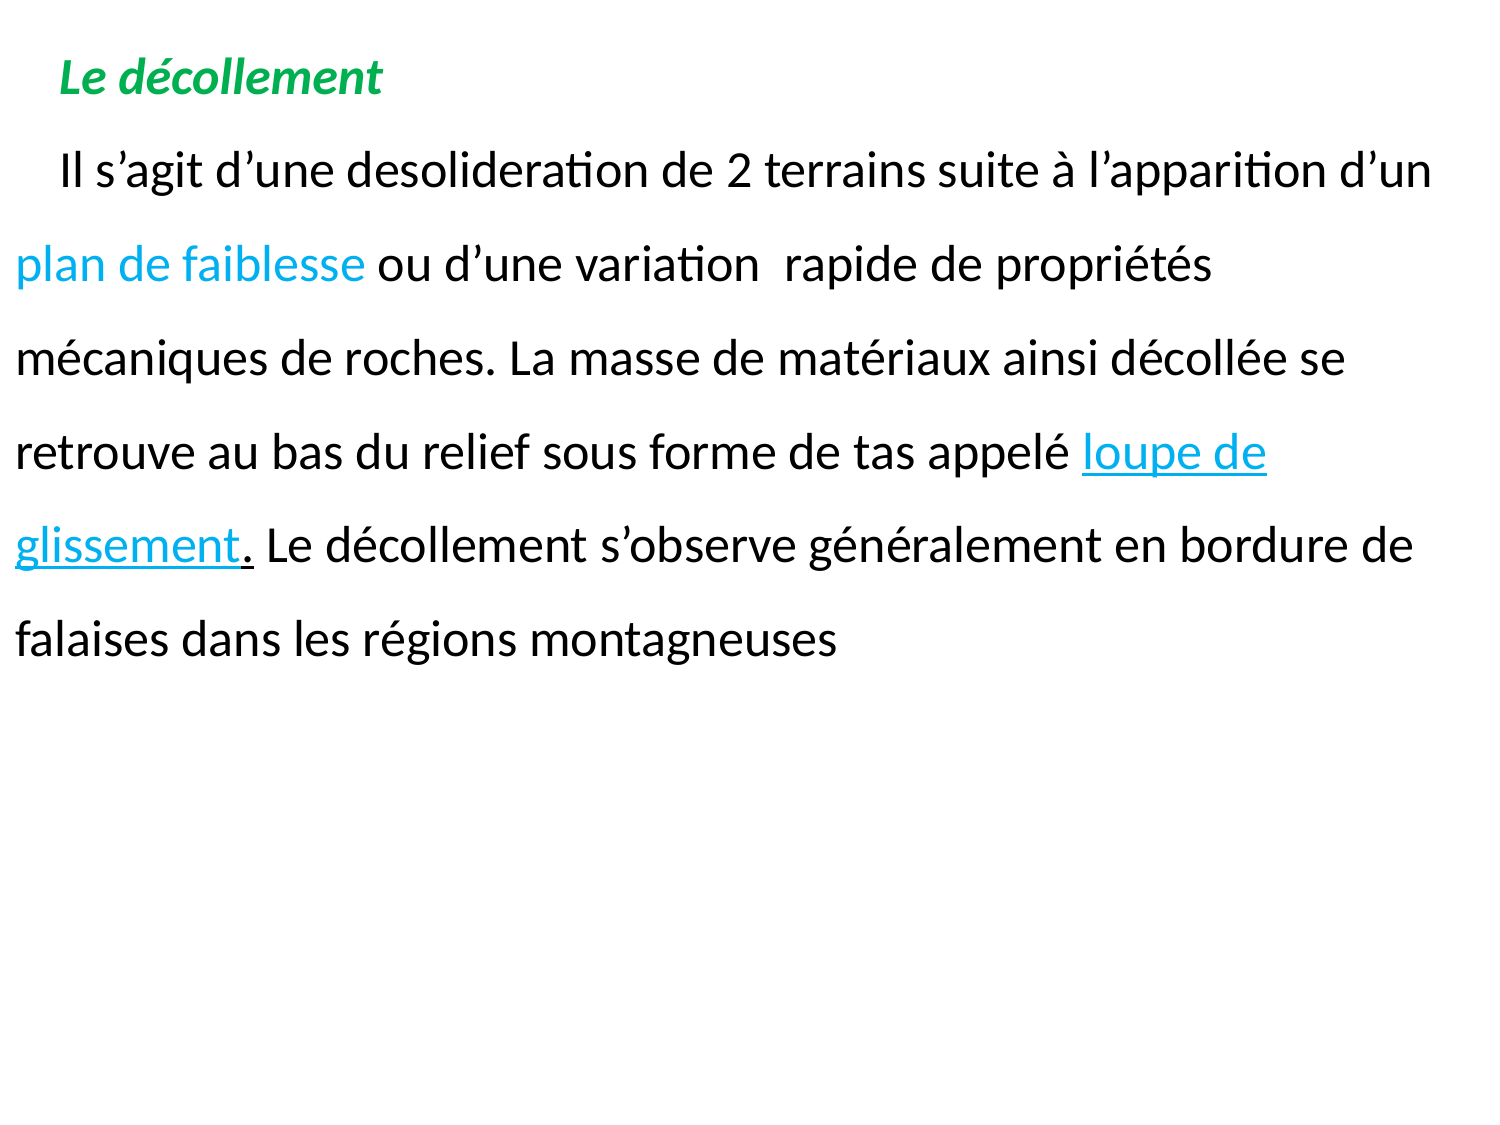

Le décollement
Il s’agit d’une desolideration de 2 terrains suite à l’apparition d’un plan de faiblesse ou d’une variation  rapide de propriétés  mécaniques de roches. La masse de matériaux ainsi décollée se retrouve au bas du relief sous forme de tas appelé loupe de glissement. Le décollement s’observe généralement en bordure de falaises dans les régions montagneuses